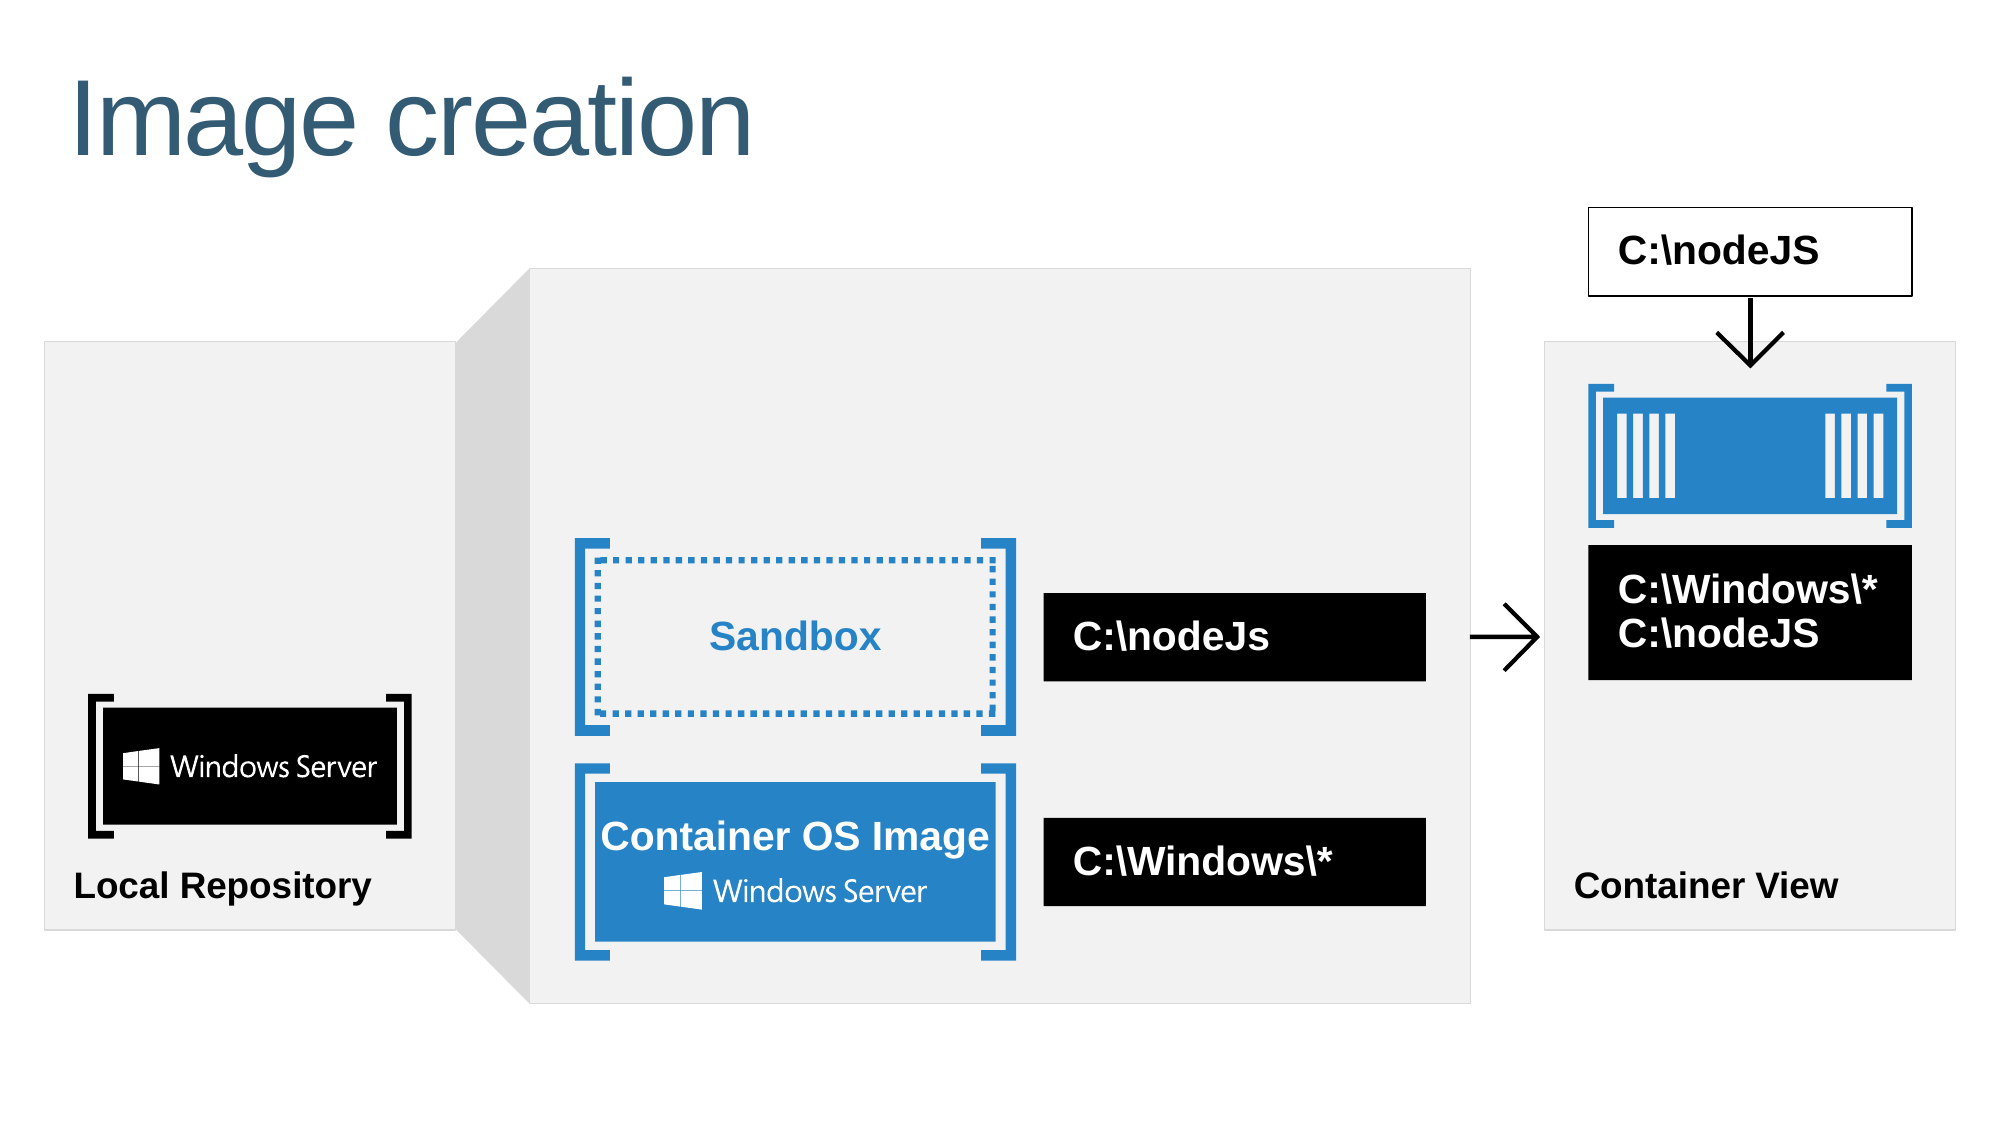

# Image creation
C:\nodeJS

Local Repository
Container View

Sandbox
C:\Windows\*
C:\nodeJS
C:\nodeJs

Container OS Image

C:\Windows\*